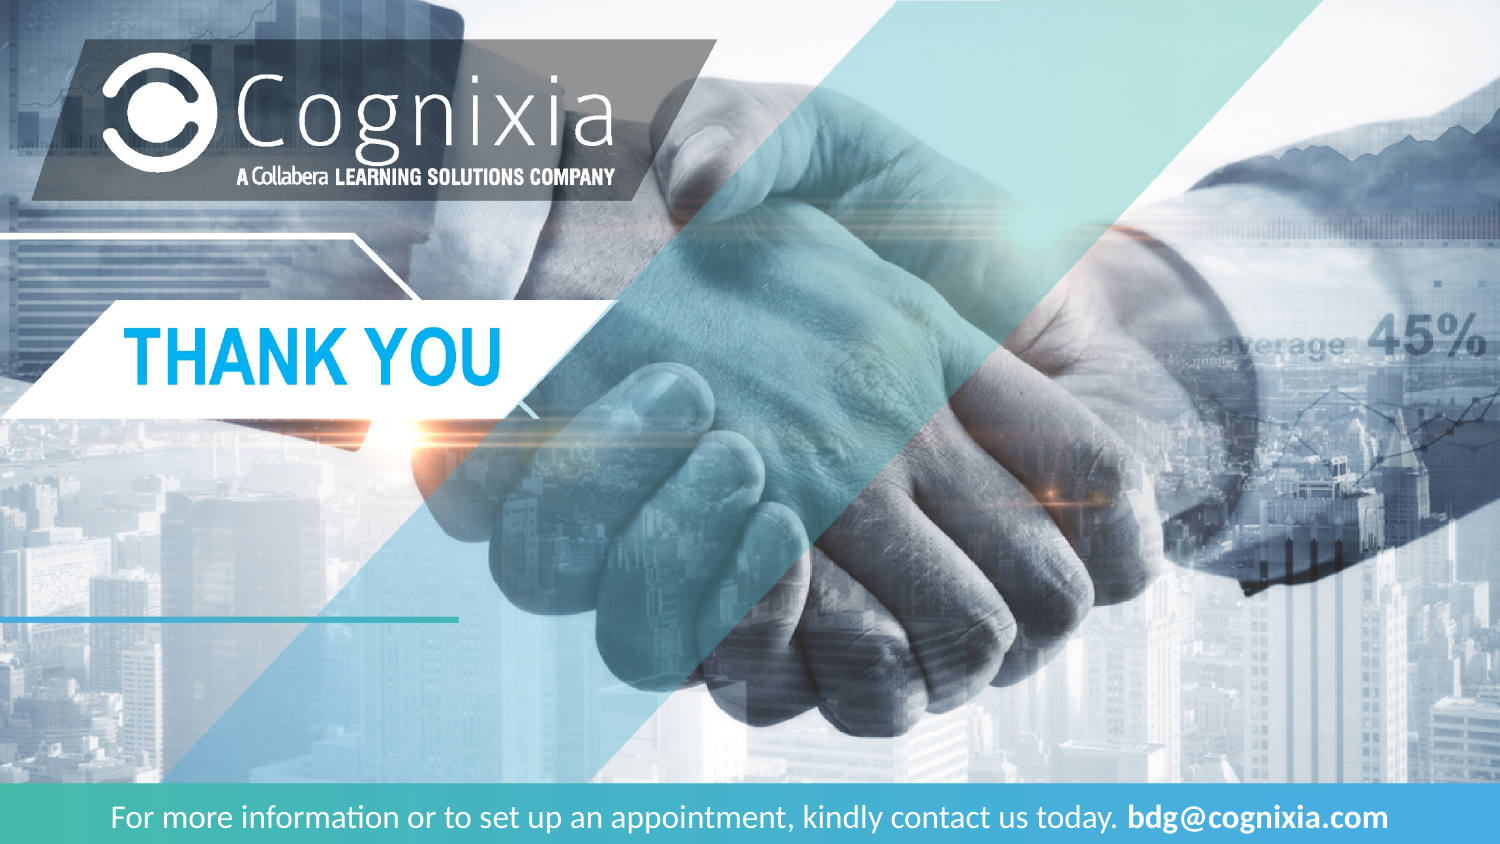

For more information or to set up an appointment, kindly contact us today. bdg@cognixia.com